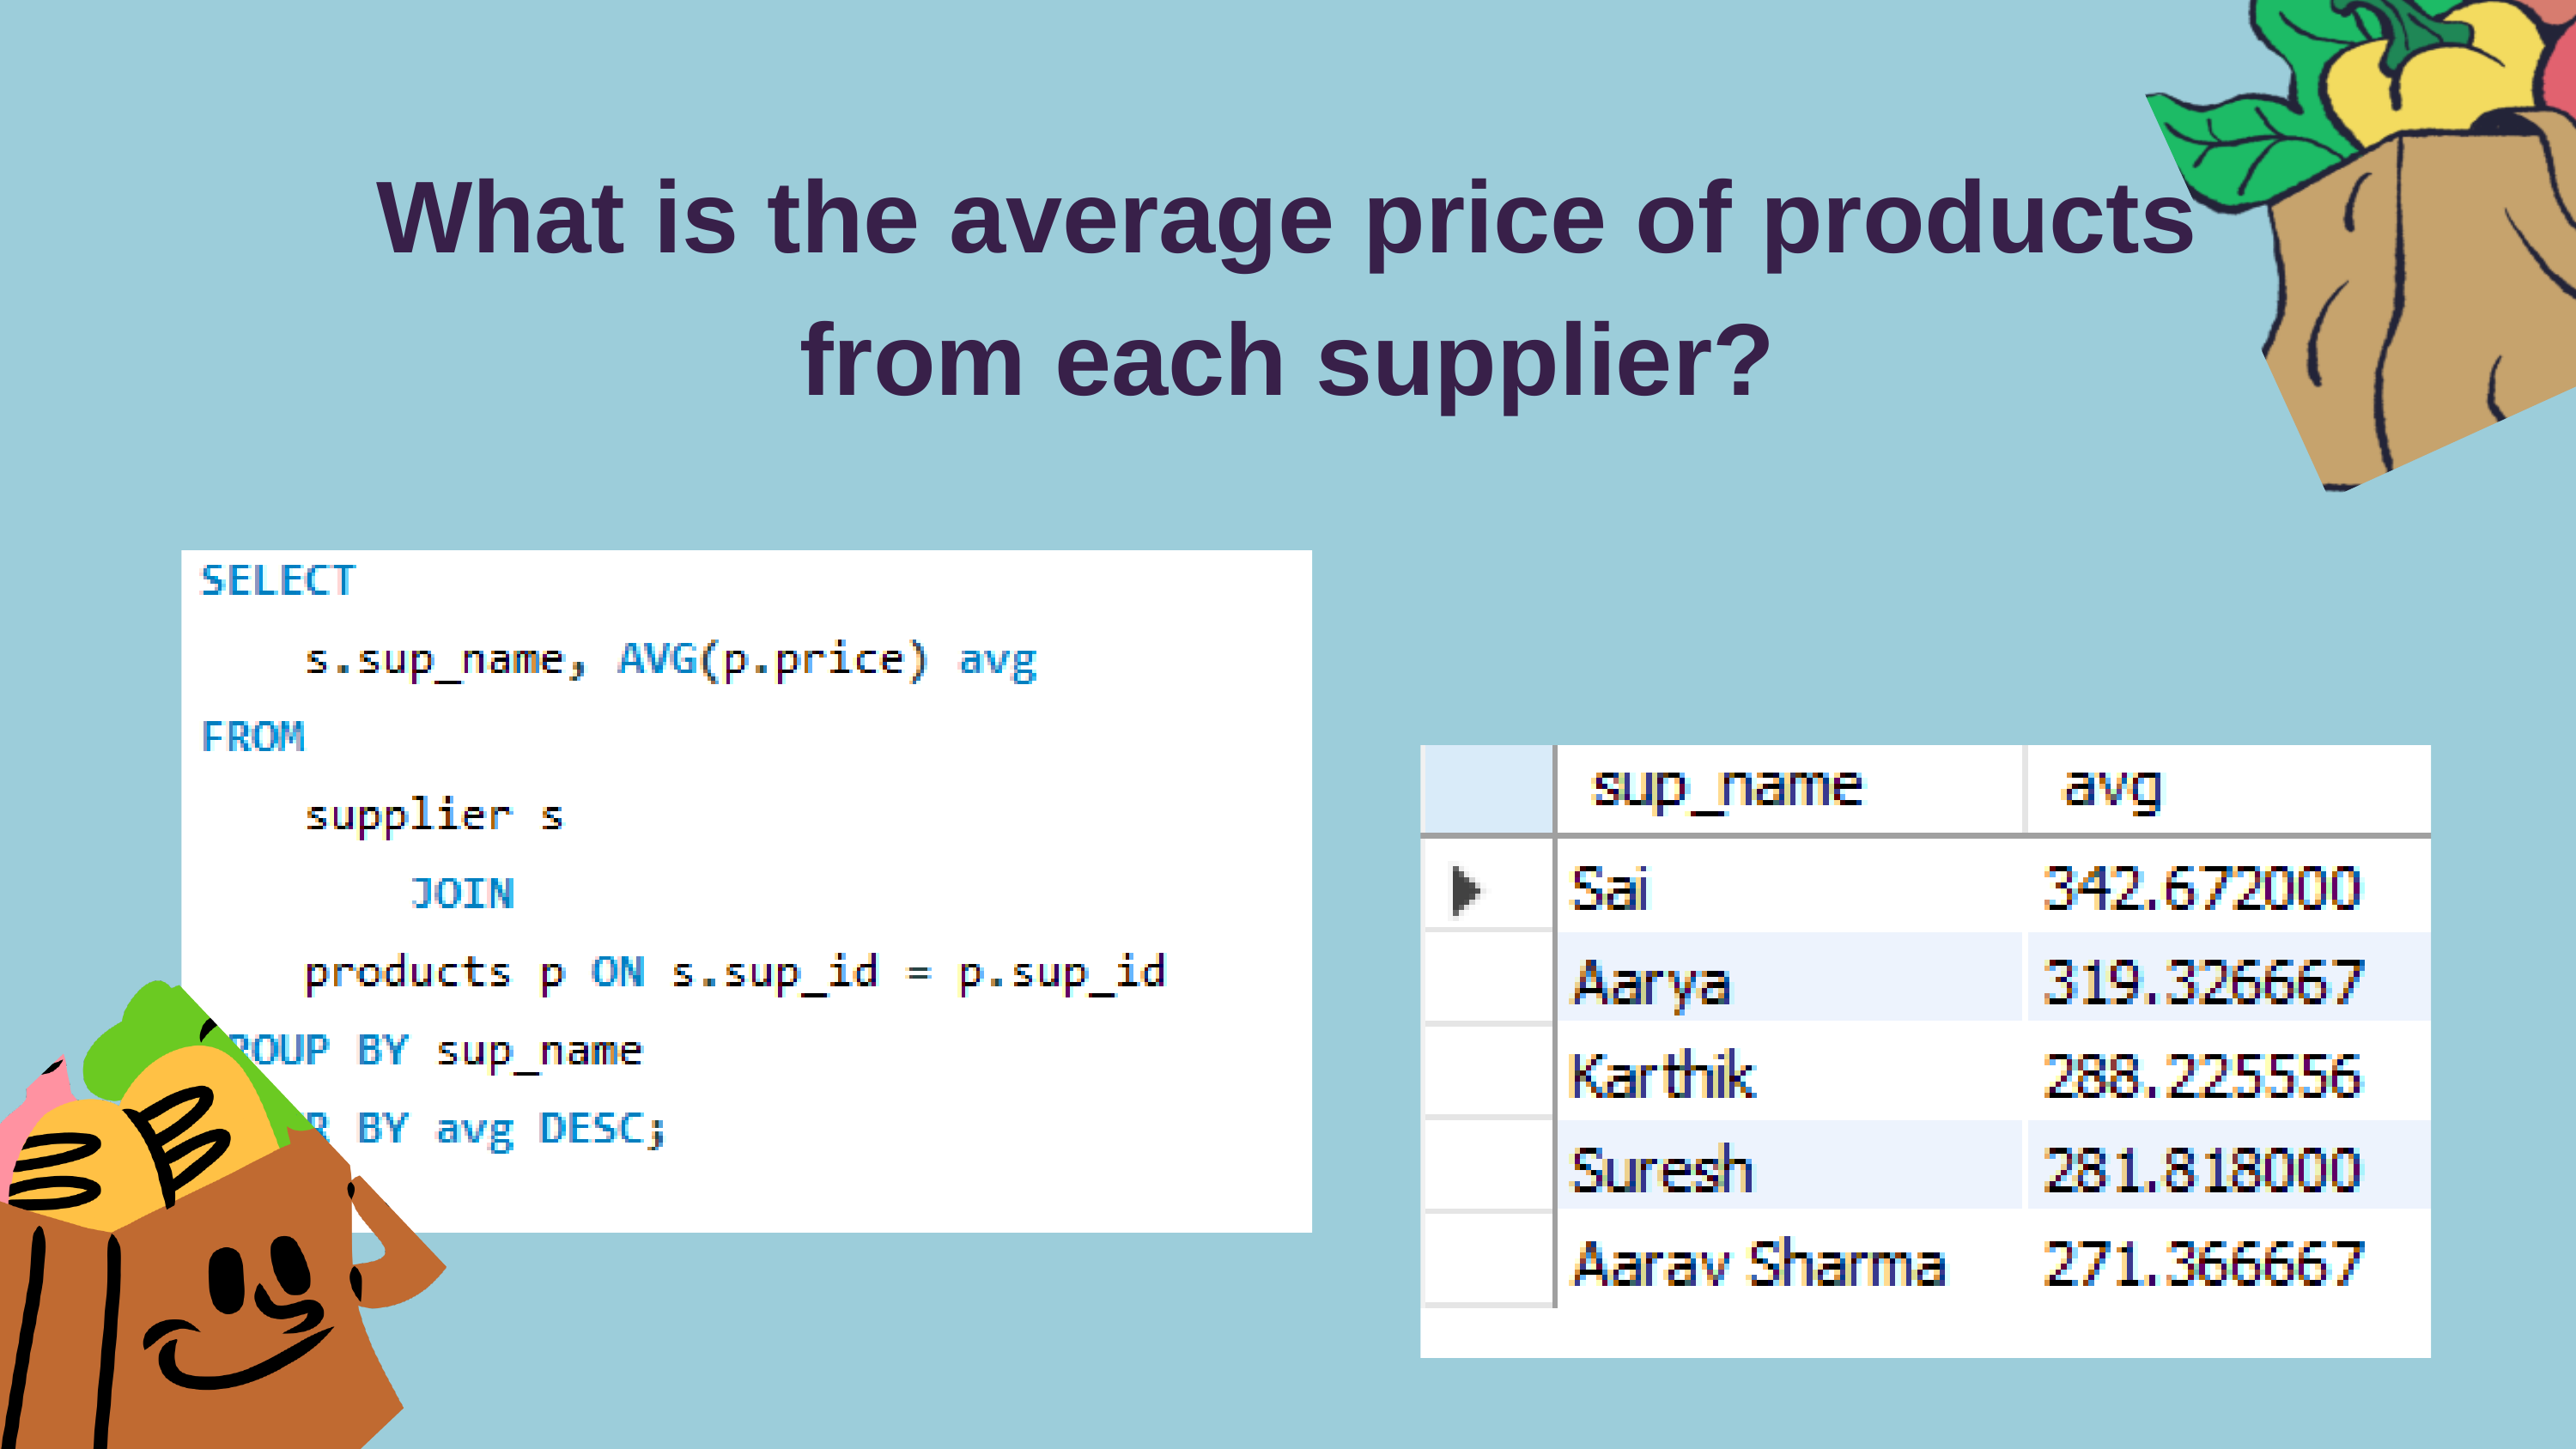

What is the average price of products from each supplier?